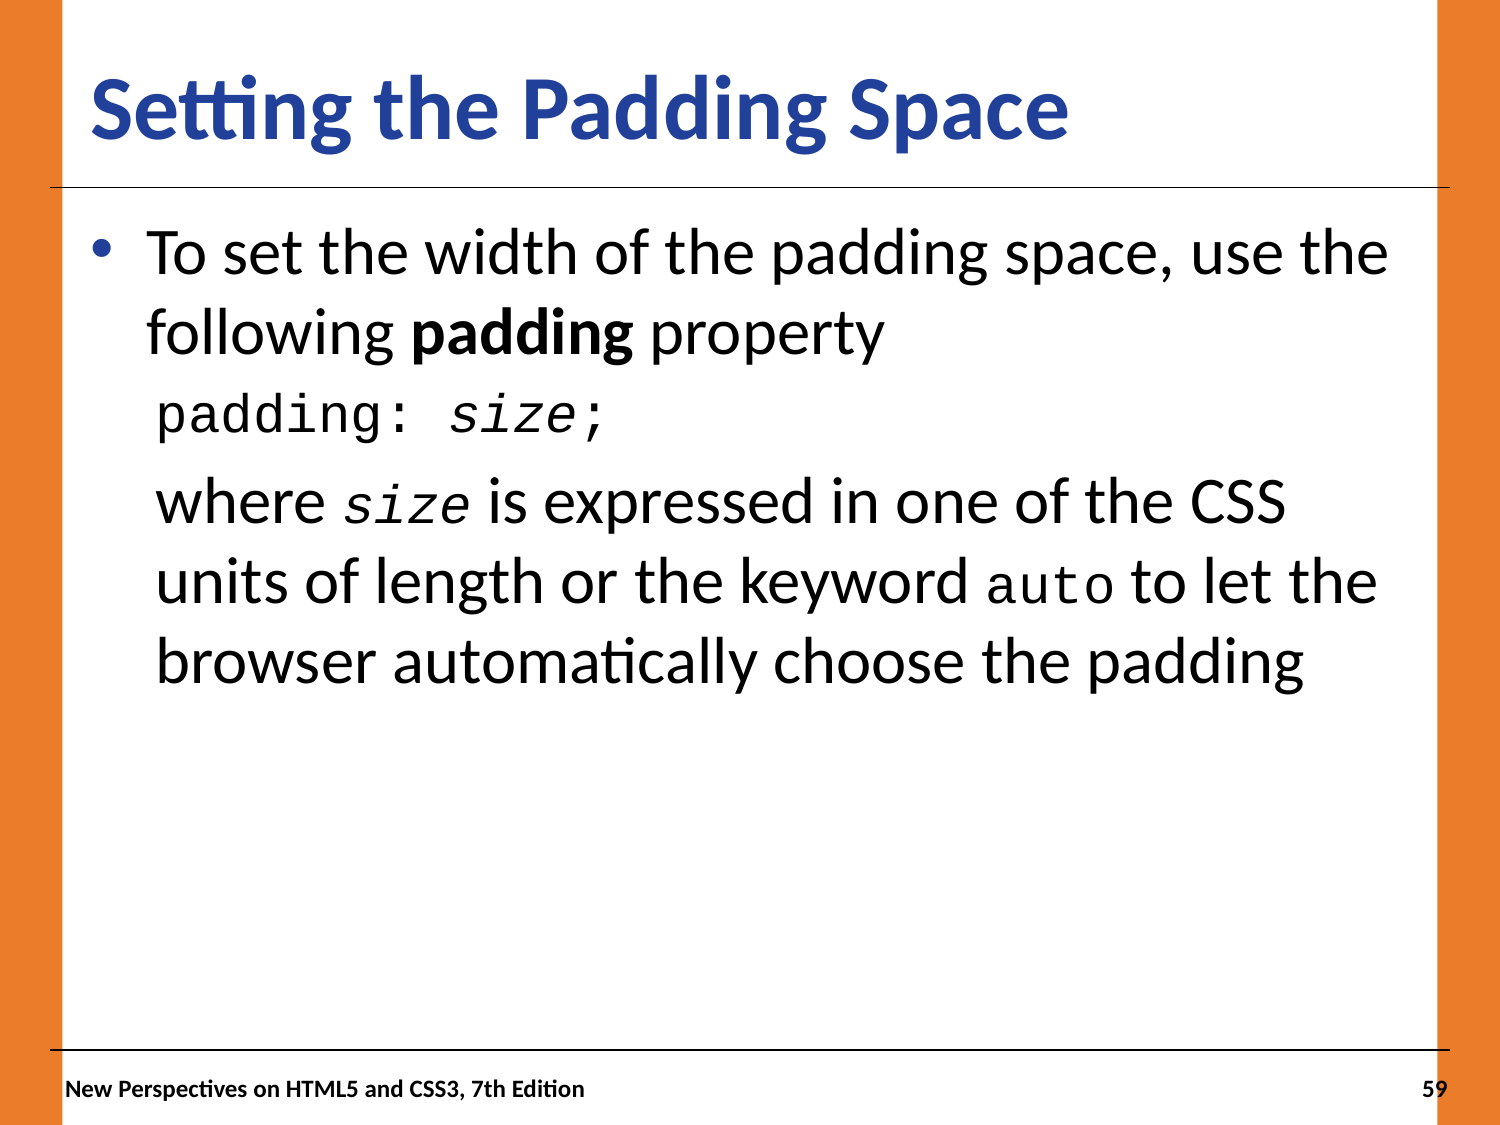

# Setting the Padding Space
To set the width of the padding space, use the following padding property
padding: size;
where size is expressed in one of the CSS units of length or the keyword auto to let the browser automatically choose the padding
New Perspectives on HTML5 and CSS3, 7th Edition
59